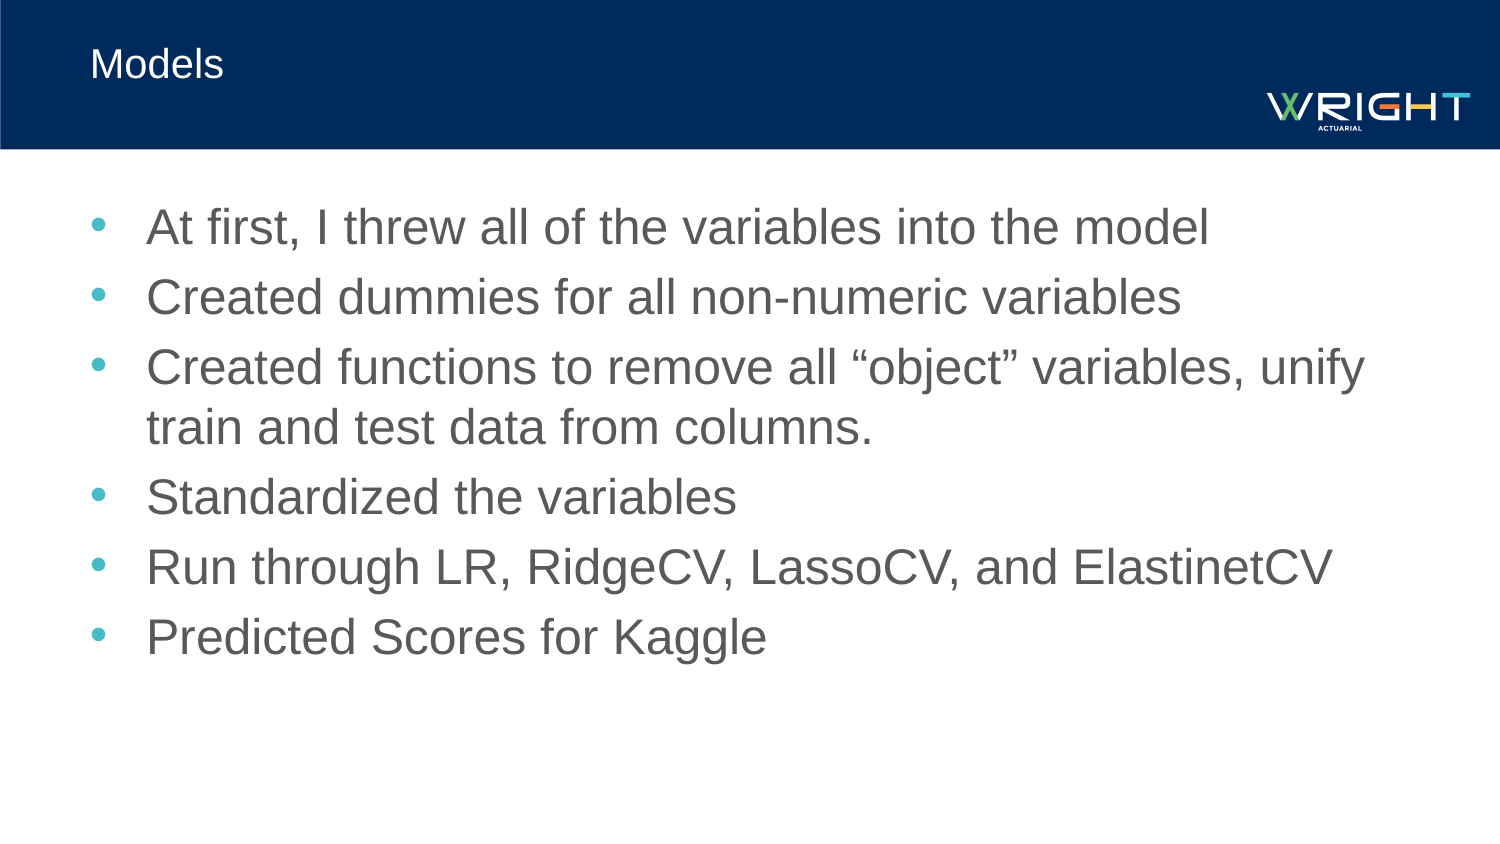

# Models
At first, I threw all of the variables into the model
Created dummies for all non-numeric variables
Created functions to remove all “object” variables, unify train and test data from columns.
Standardized the variables
Run through LR, RidgeCV, LassoCV, and ElastinetCV
Predicted Scores for Kaggle